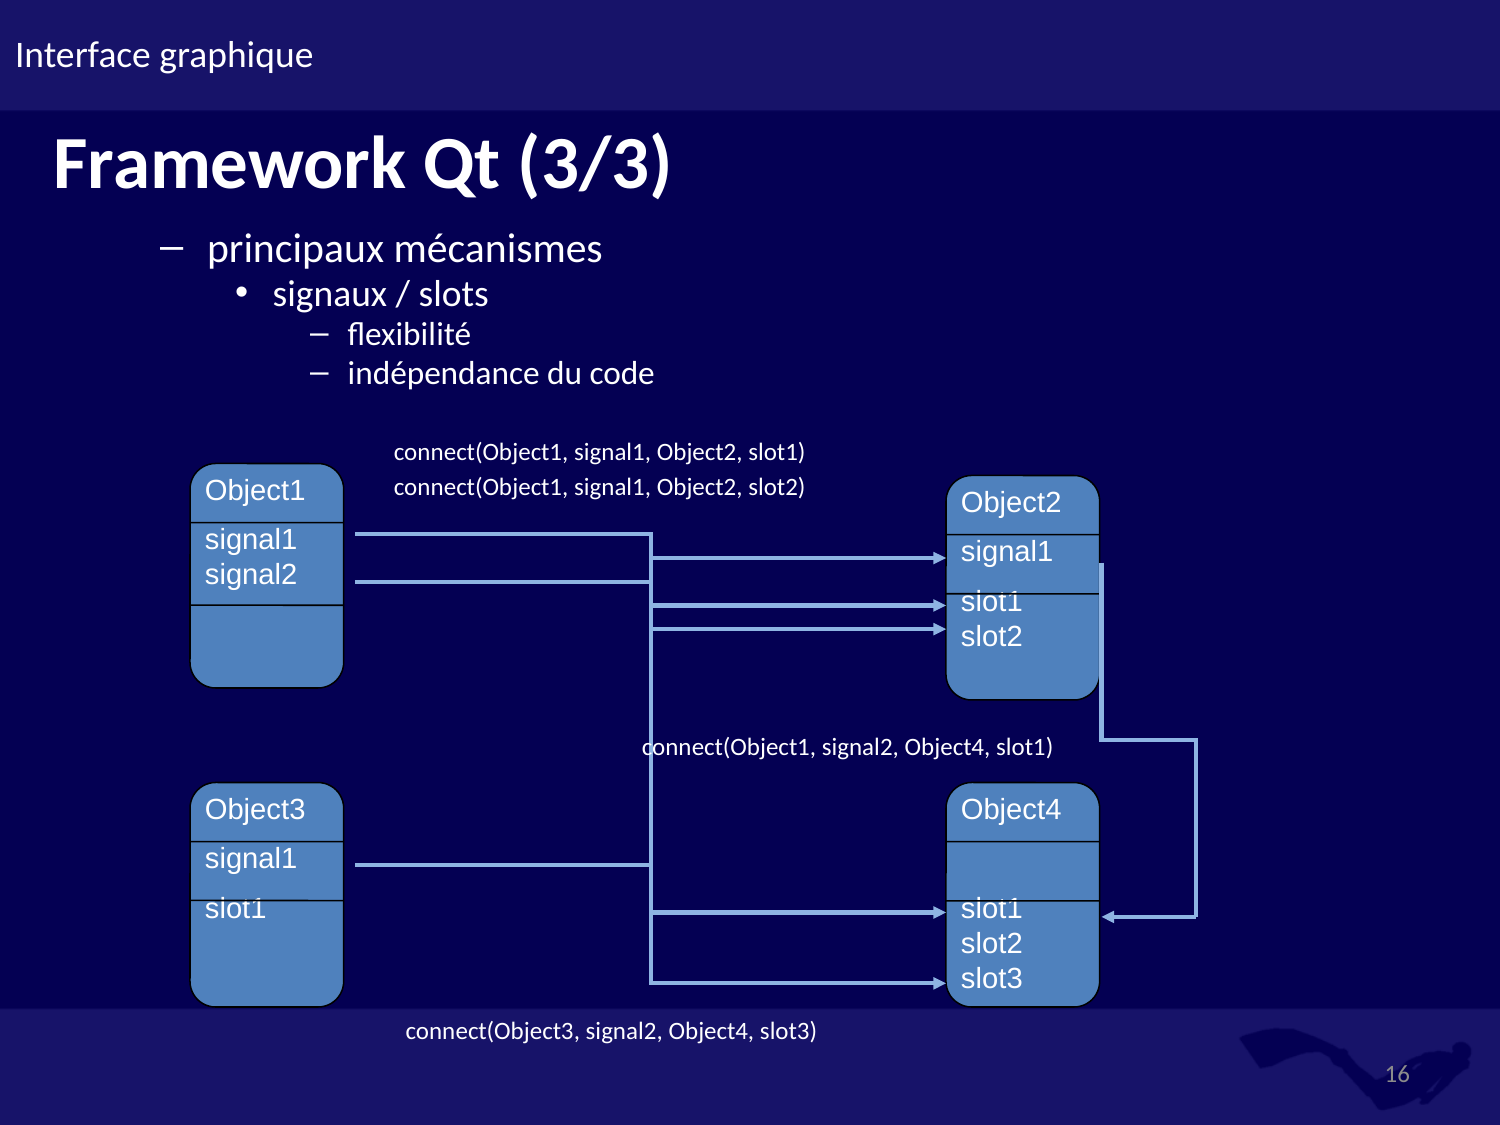

# Interface graphique
Framework Qt (3/3)
principaux mécanismes
signaux / slots
flexibilité
indépendance du code
connect(Object1, signal1, Object2, slot1)

Object1
signal1
signal2

connect(Object1, signal1, Object2, slot2)

Object2
signal1
slot1
slot2

connect(Object1, signal2, Object4, slot1)

Object3
signal1
slot1

Object4

slot1
slot2
slot3

connect(Object3, signal2, Object4, slot3)
16